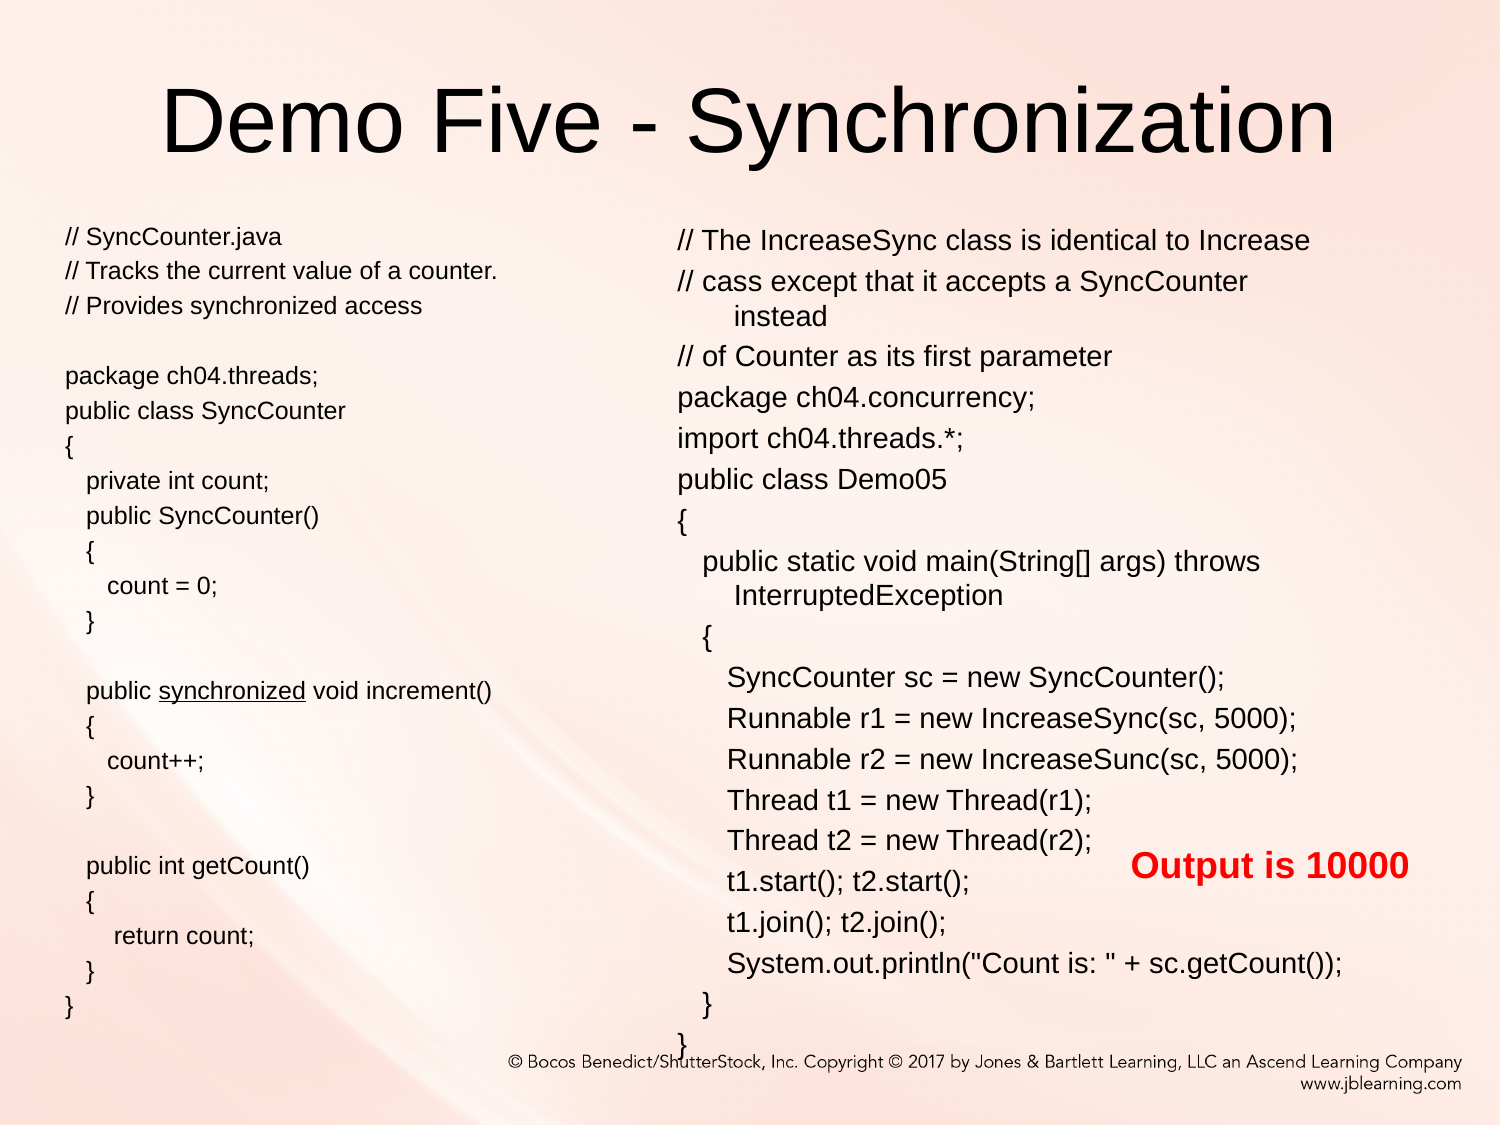

# Demo Five - Synchronization
// SyncCounter.java
// Tracks the current value of a counter.
// Provides synchronized access

package ch04.threads;
public class SyncCounter
{
   private int count;
   public SyncCounter()
   {
      count = 0;
   }

   public synchronized void increment()
   {
      count++;
   }

   public int getCount()
   {
       return count;
   }
}
// The IncreaseSync class is identical to Increase
// cass except that it accepts a SyncCounter instead
// of Counter as its first parameter
package ch04.concurrency;
import ch04.threads.*;
public class Demo05
{
   public static void main(String[] args) throws InterruptedException
   {
      SyncCounter sc = new SyncCounter();
      Runnable r1 = new IncreaseSync(sc, 5000);
      Runnable r2 = new IncreaseSunc(sc, 5000);
      Thread t1 = new Thread(r1);
      Thread t2 = new Thread(r2);
      t1.start(); t2.start();
      t1.join(); t2.join();
      System.out.println("Count is: " + sc.getCount());
   }
}
Output is 10000